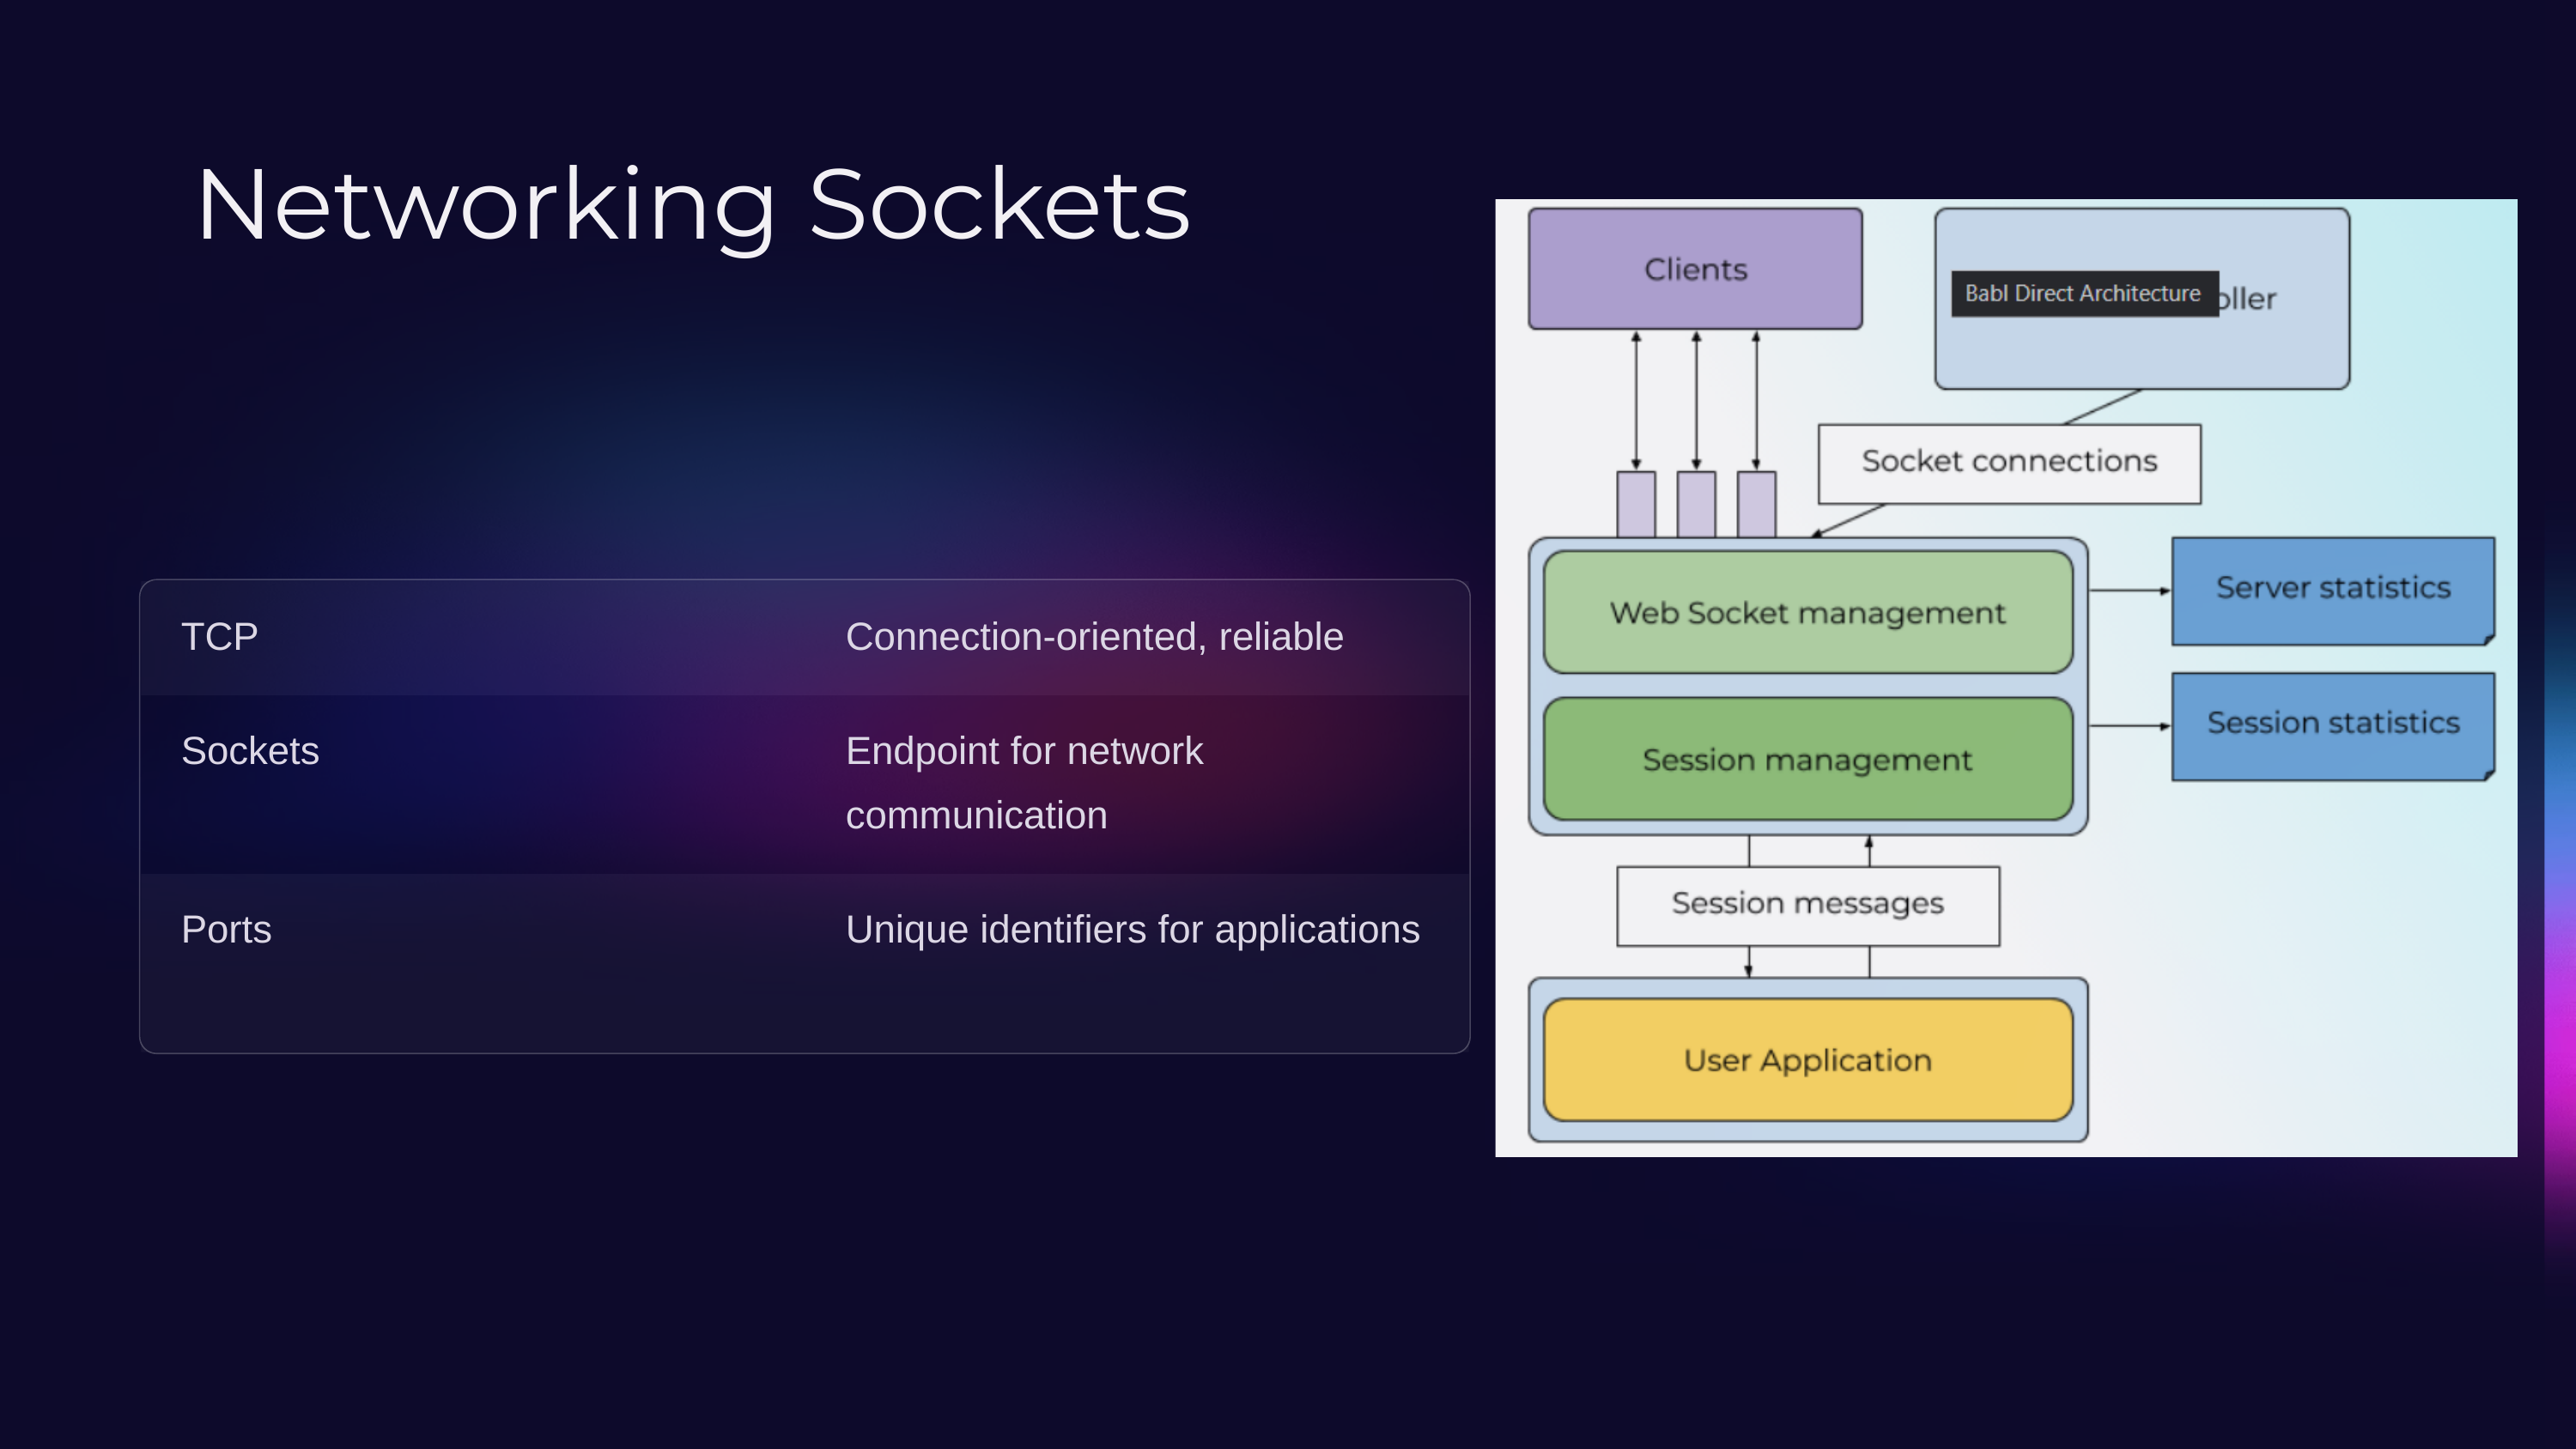

Networking Sockets

TCP
Connection-oriented, reliable

Sockets
Endpoint for network communication

Ports
Unique identifiers for applications